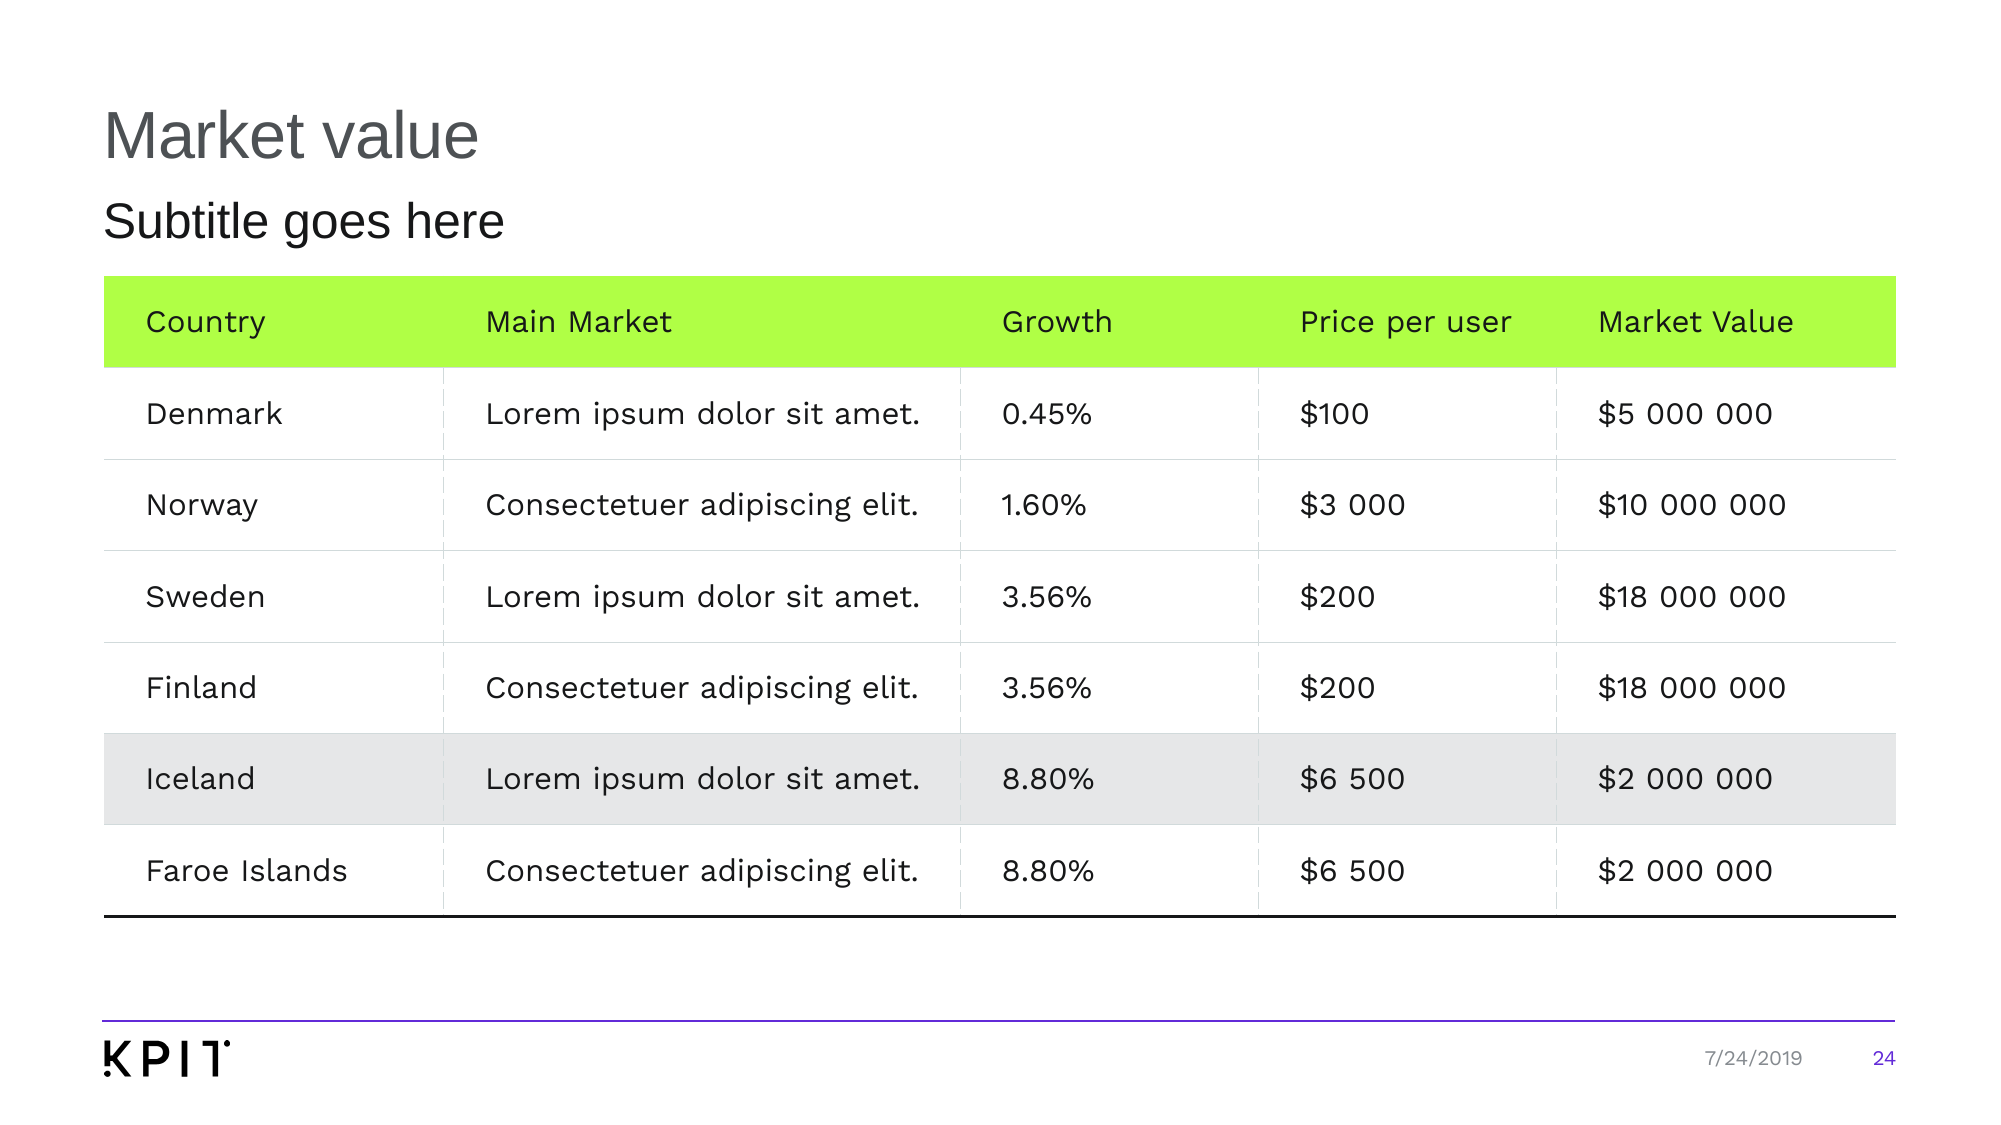

# Market value
Subtitle goes here
| Country | Main Market | Growth | Price per user | Market Value |
| --- | --- | --- | --- | --- |
| Denmark | Lorem ipsum dolor sit amet. | 0.45% | $100 | $5 000 000 |
| Norway | Consectetuer adipiscing elit. | 1.60% | $3 000 | $10 000 000 |
| Sweden | Lorem ipsum dolor sit amet. | 3.56% | $200 | $18 000 000 |
| Finland | Consectetuer adipiscing elit. | 3.56% | $200 | $18 000 000 |
| Iceland | Lorem ipsum dolor sit amet. | 8.80% | $6 500 | $2 000 000 |
| Faroe Islands | Consectetuer adipiscing elit. | 8.80% | $6 500 | $2 000 000 |
24
7/24/2019